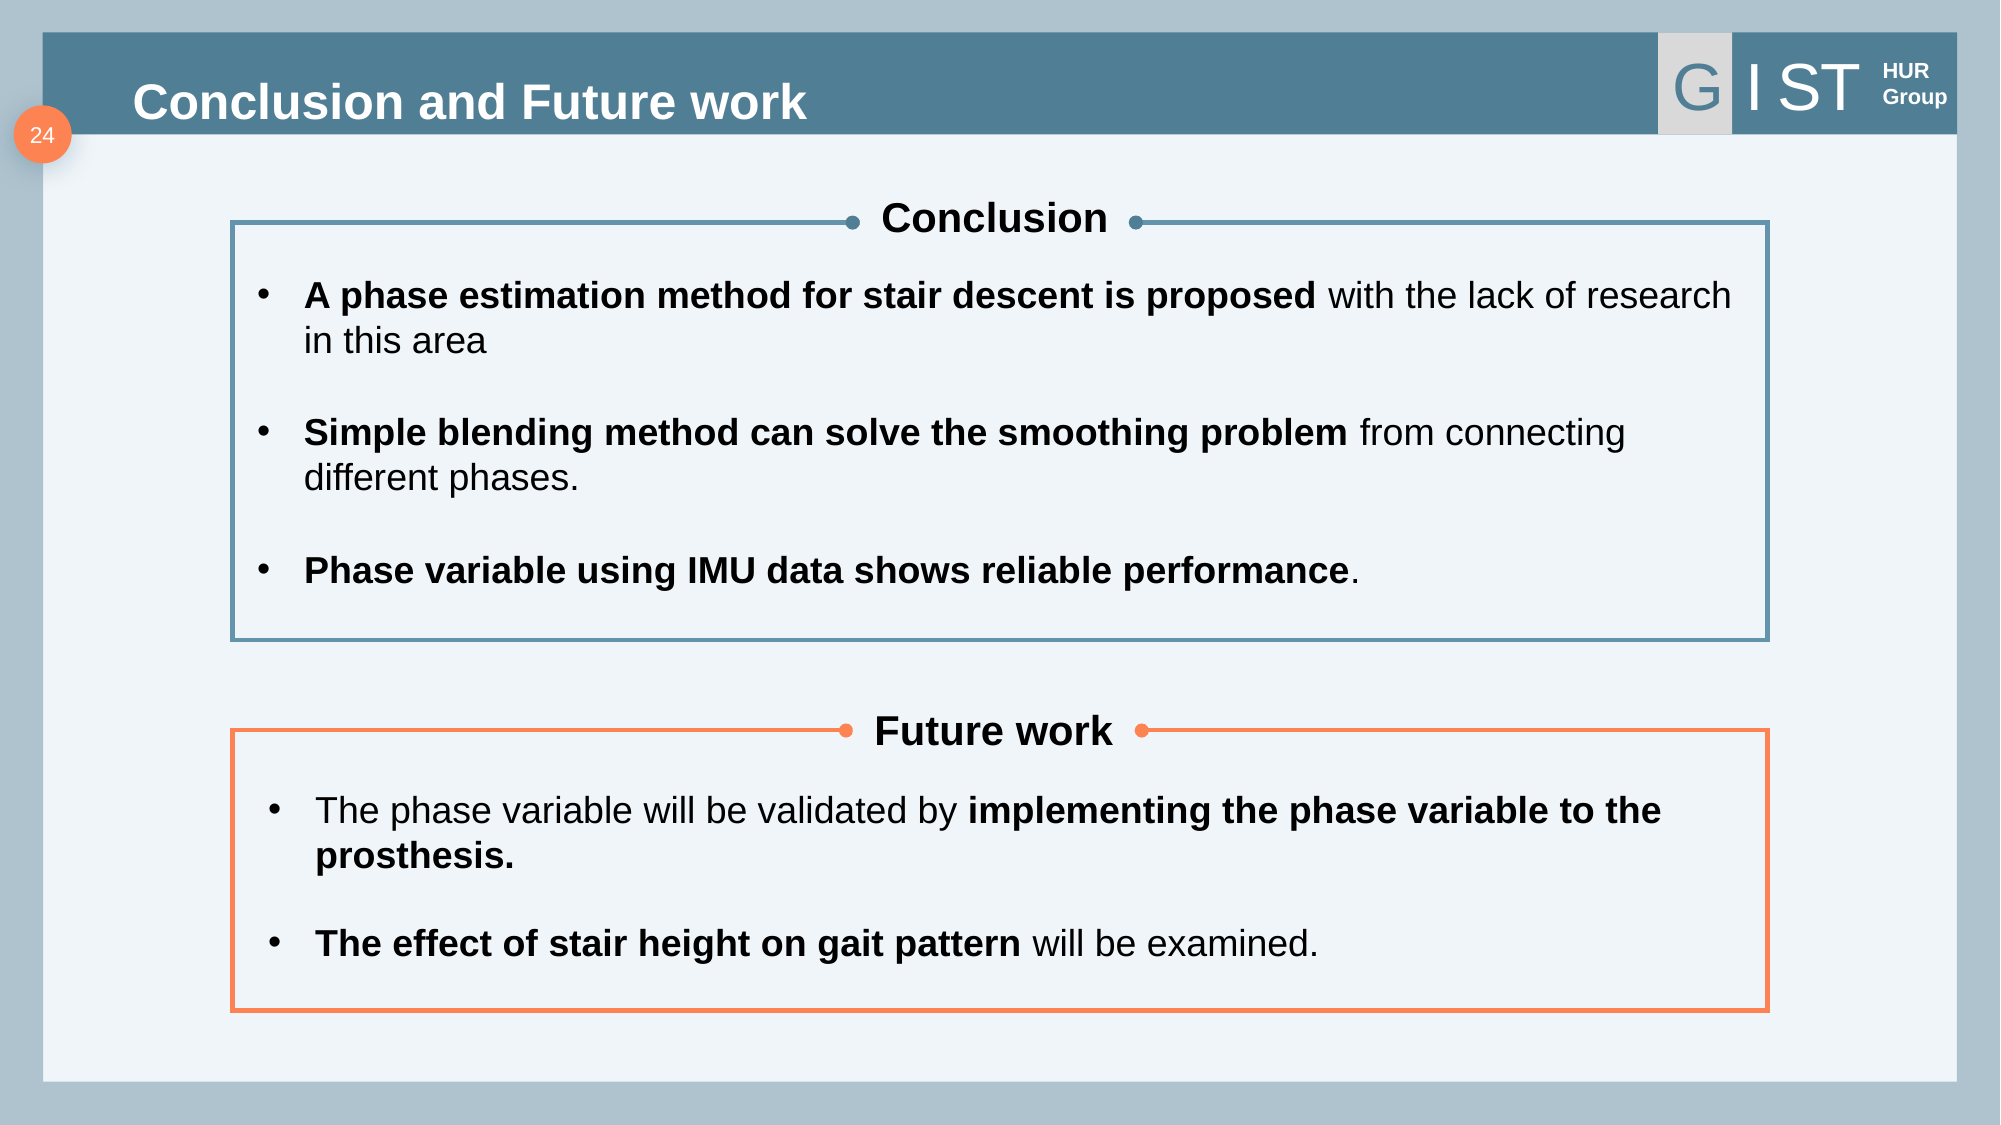

Conclusion and Future work
I
S
T
G

HUR
Group
24
Conclusion

A phase estimation method for stair descent is proposed with the lack of research in this area
Simple blending method can solve the smoothing problem from connecting different phases.
Phase variable using IMU data shows reliable performance.
Future work

The phase variable will be validated by implementing the phase variable to the prosthesis.
The effect of stair height on gait pattern will be examined.